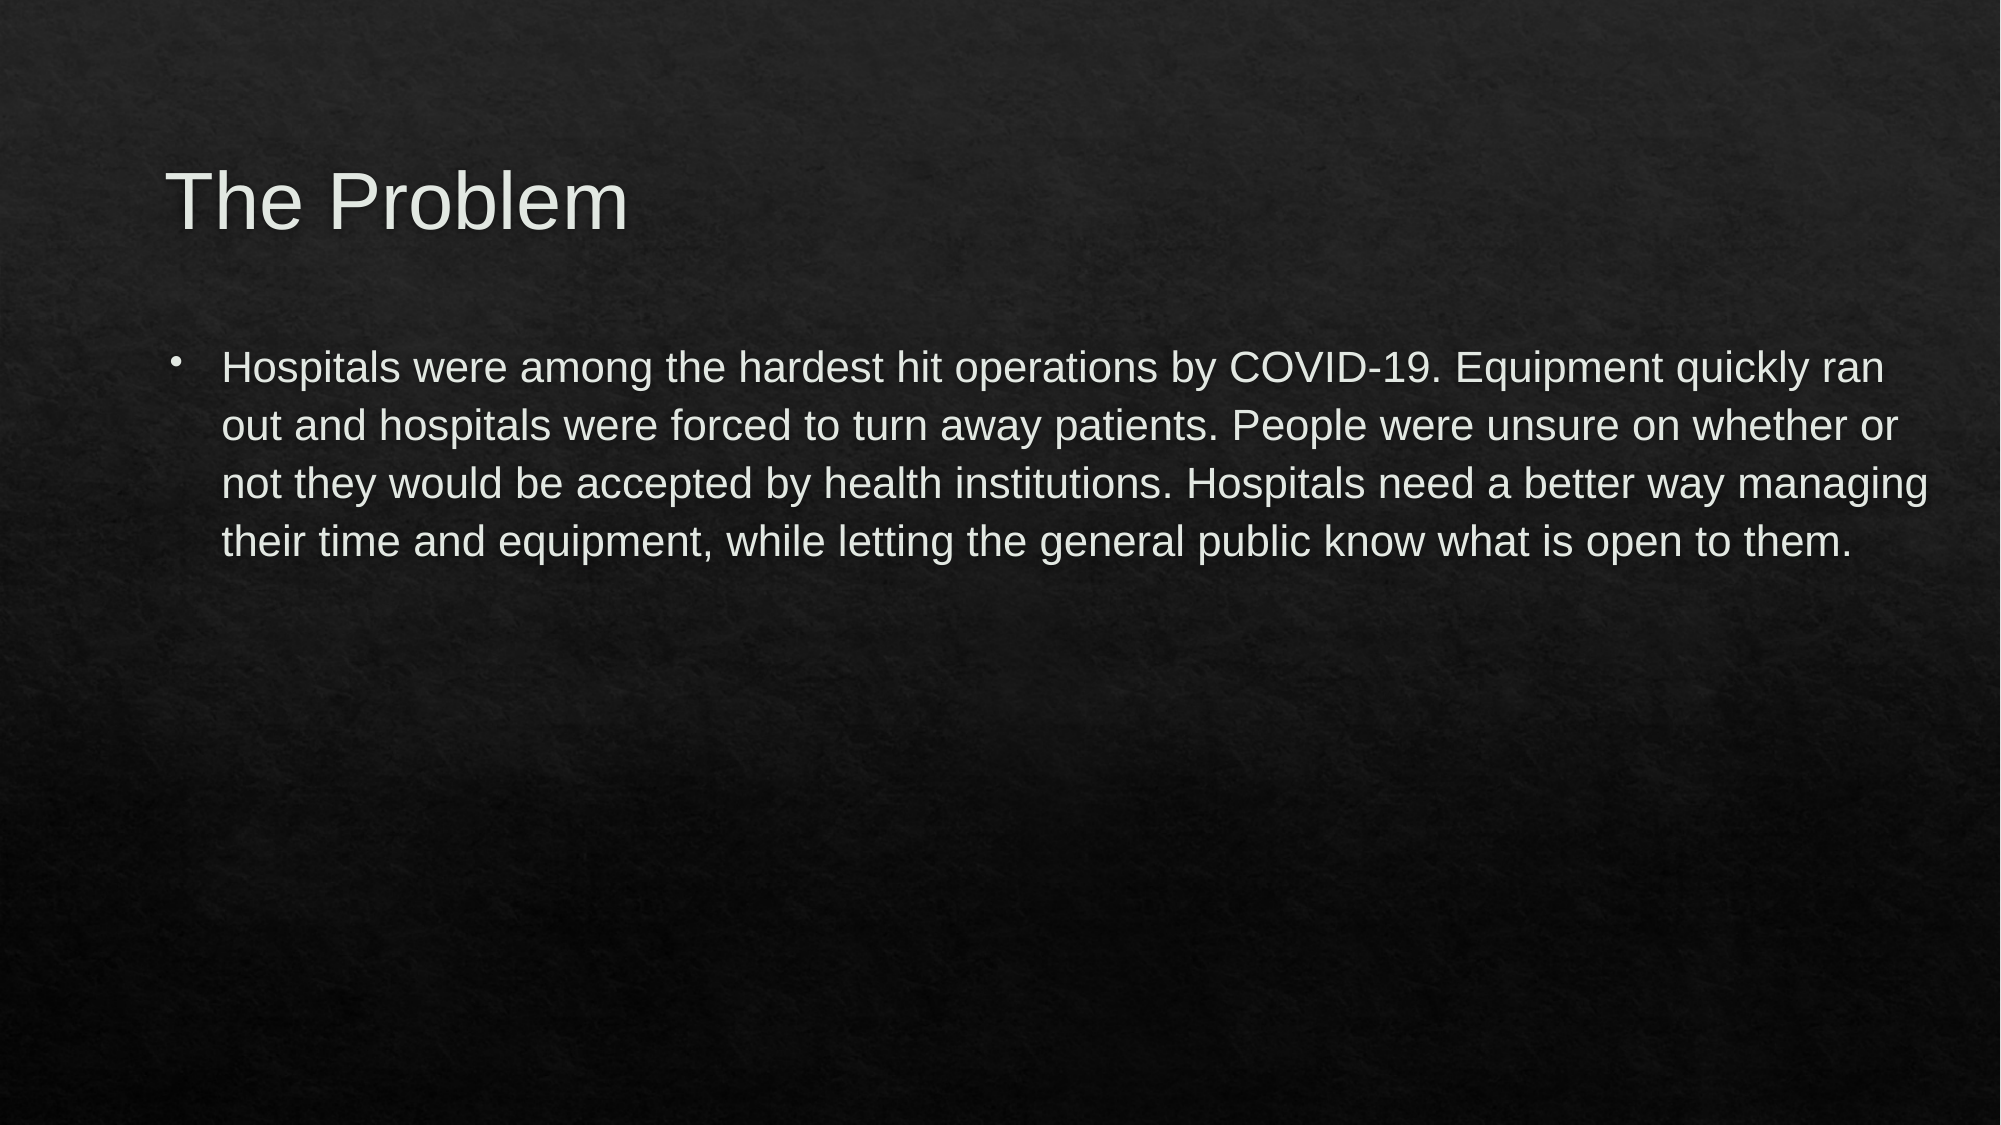

# The Problem
Hospitals were among the hardest hit operations by COVID-19. Equipment quickly ran out and hospitals were forced to turn away patients. People were unsure on whether or not they would be accepted by health institutions. Hospitals need a better way managing their time and equipment, while letting the general public know what is open to them.